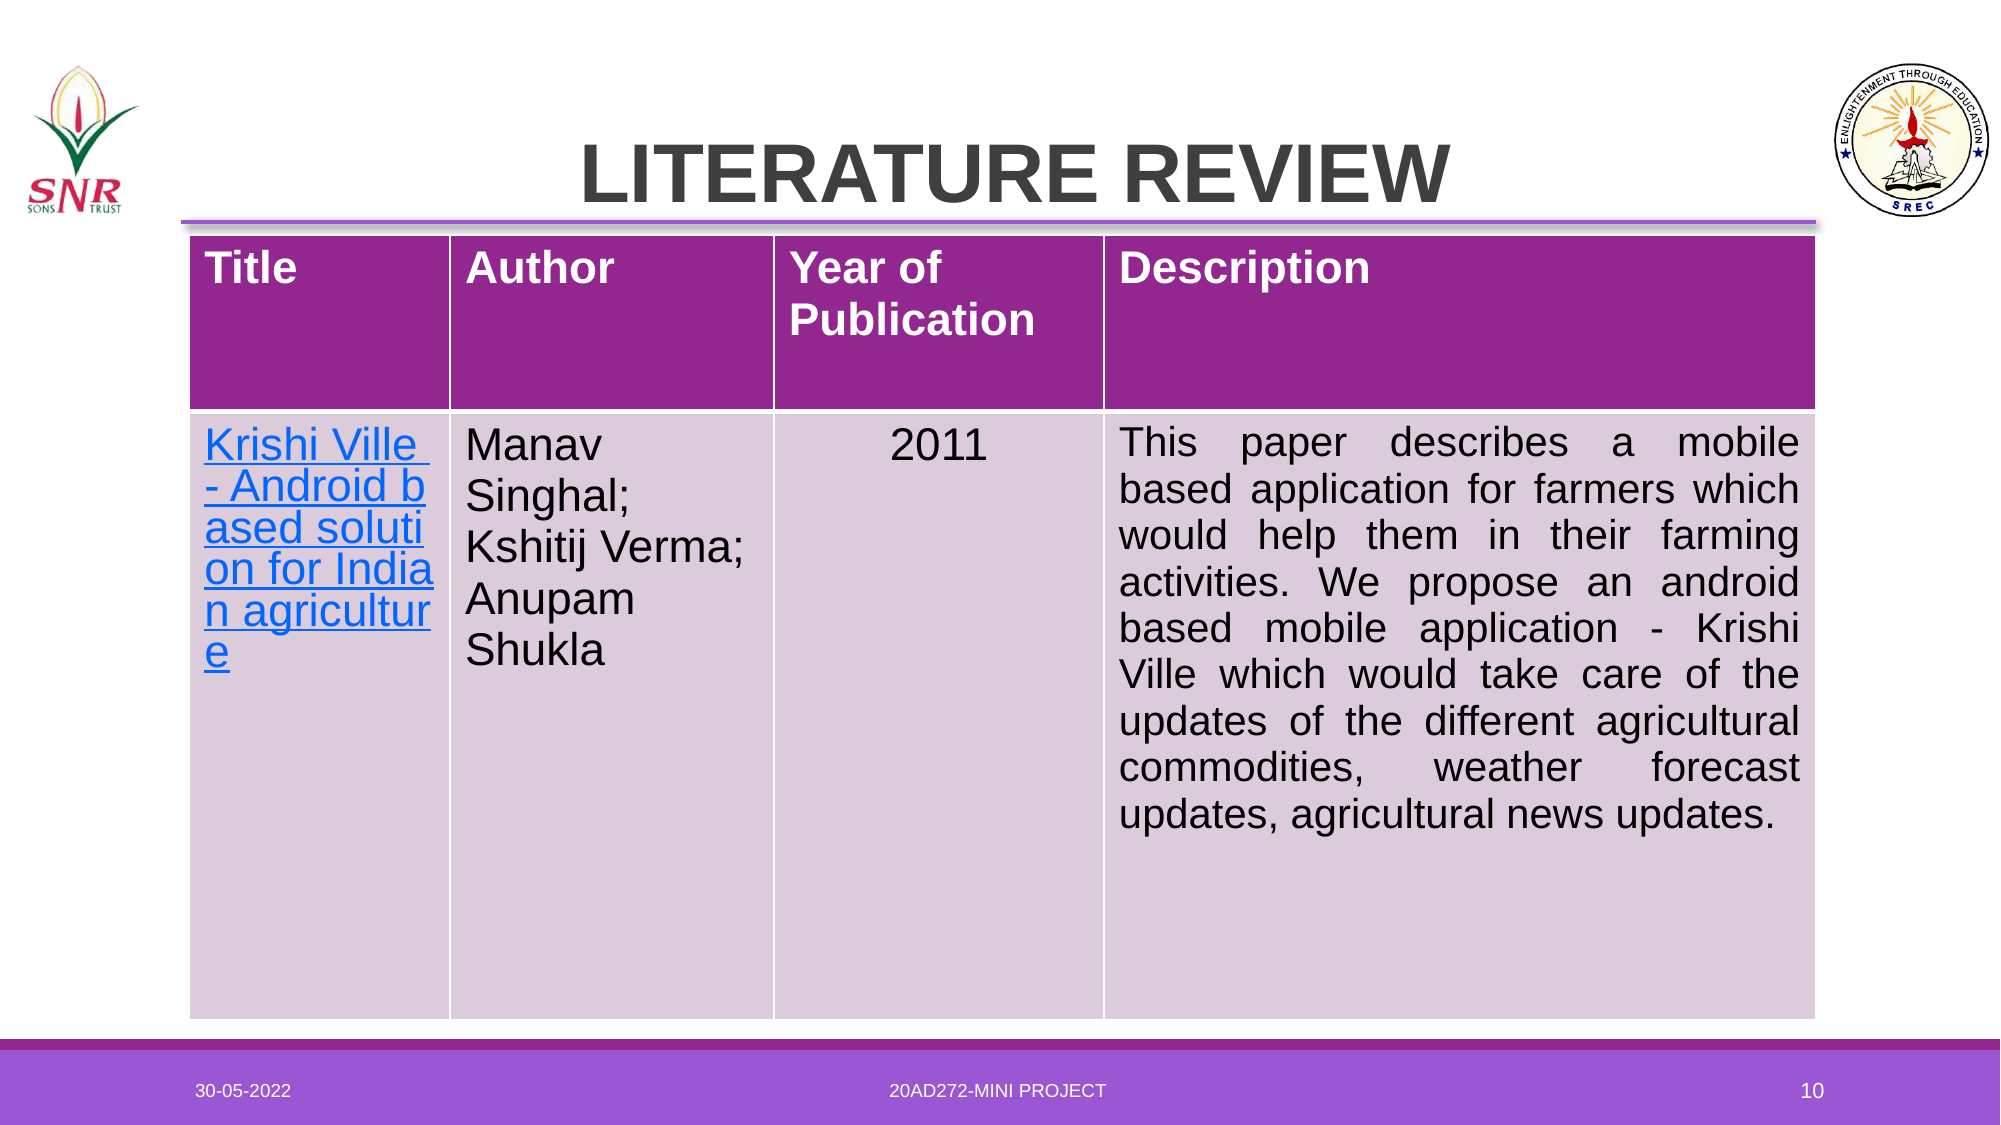

# LITERATURE REVIEW
| Title | Author | Year of Publication | Description |
| --- | --- | --- | --- |
| Krishi Ville - Android based solution for Indian agriculture | Manav Singhal; Kshitij Verma; Anupam Shukla | 2011 | This paper describes a mobile based application for farmers which would help them in their farming activities. We propose an android based mobile application - Krishi Ville which would take care of the updates of the different agricultural commodities, weather forecast updates, agricultural news updates. |
30-05-2022
20AD272-MINI PROJECT
10